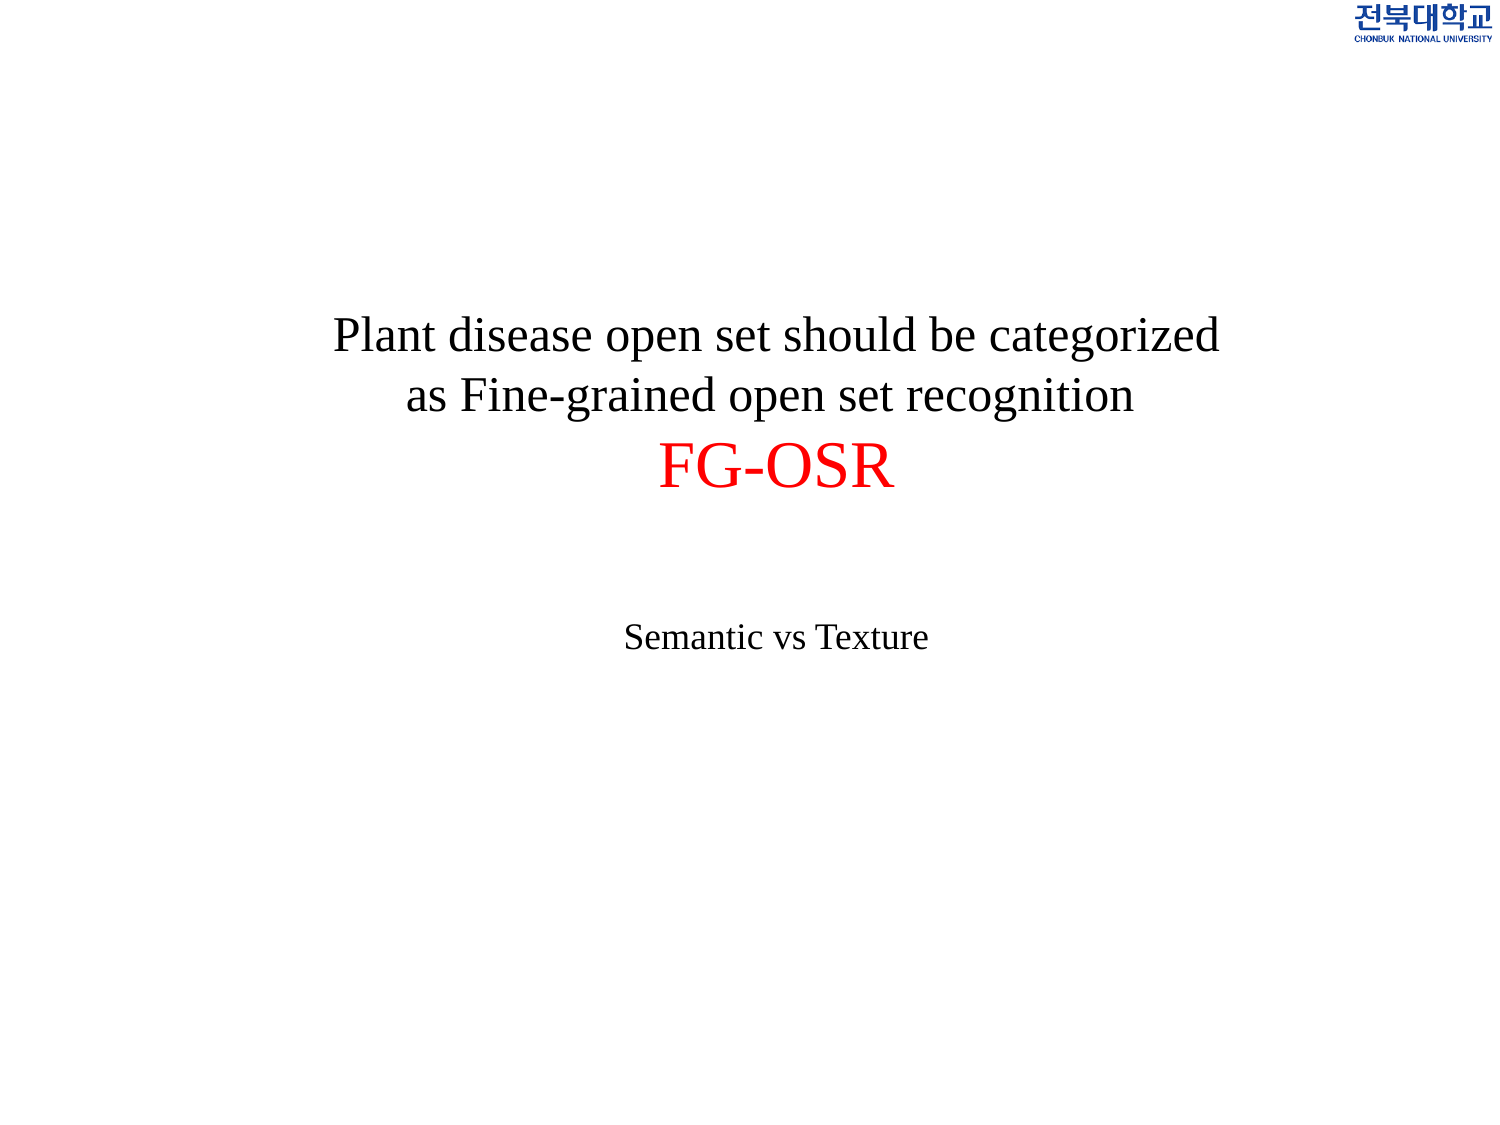

#
Plant disease open set should be categorized as Fine-grained open set recognition
FG-OSR
Semantic vs Texture